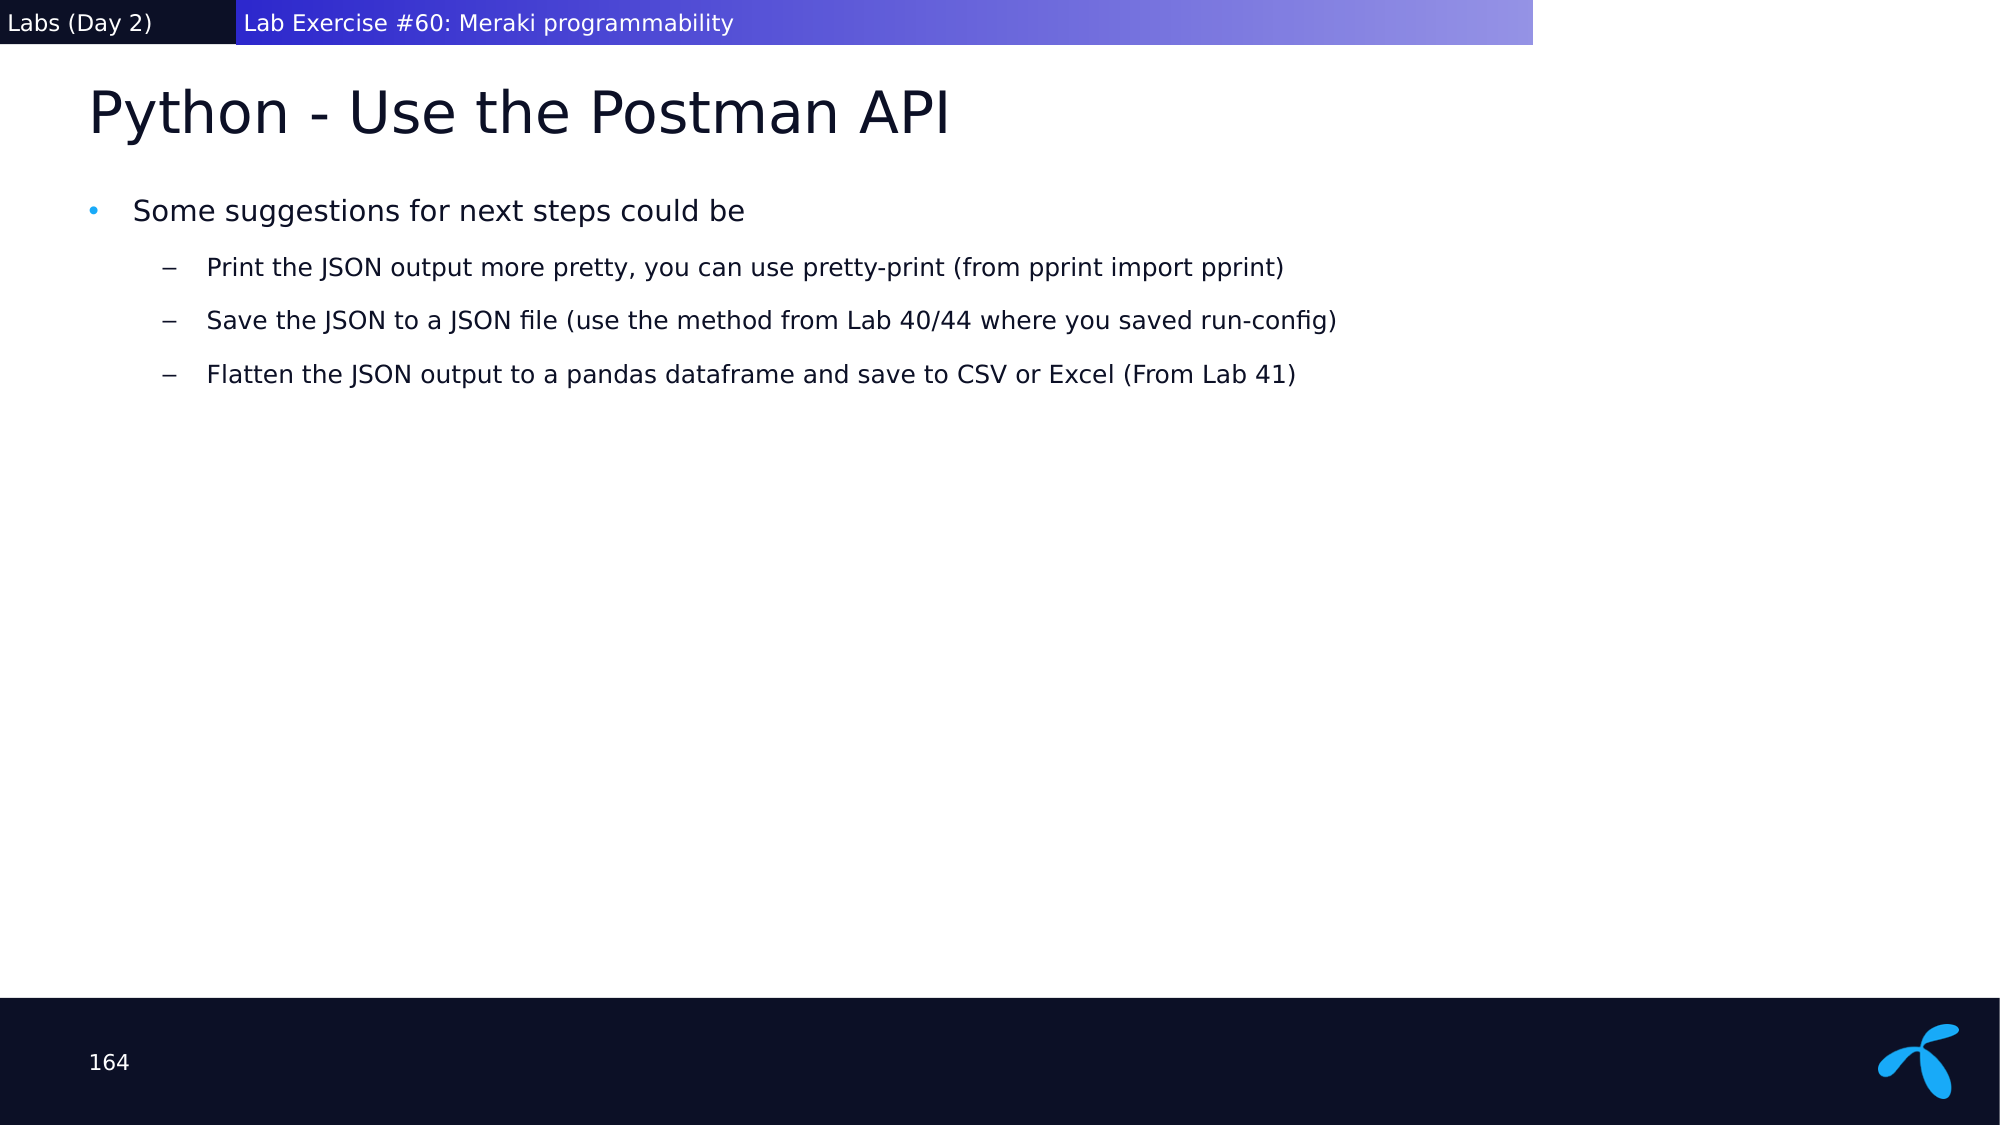

Labs (Day 2)
 Lab Exercise #60: Meraki programmability
# Python - Use the Postman API
Some suggestions for next steps could be
Print the JSON output more pretty, you can use pretty-print (from pprint import pprint)
Save the JSON to a JSON file (use the method from Lab 40/44 where you saved run-config)
Flatten the JSON output to a pandas dataframe and save to CSV or Excel (From Lab 41)
164